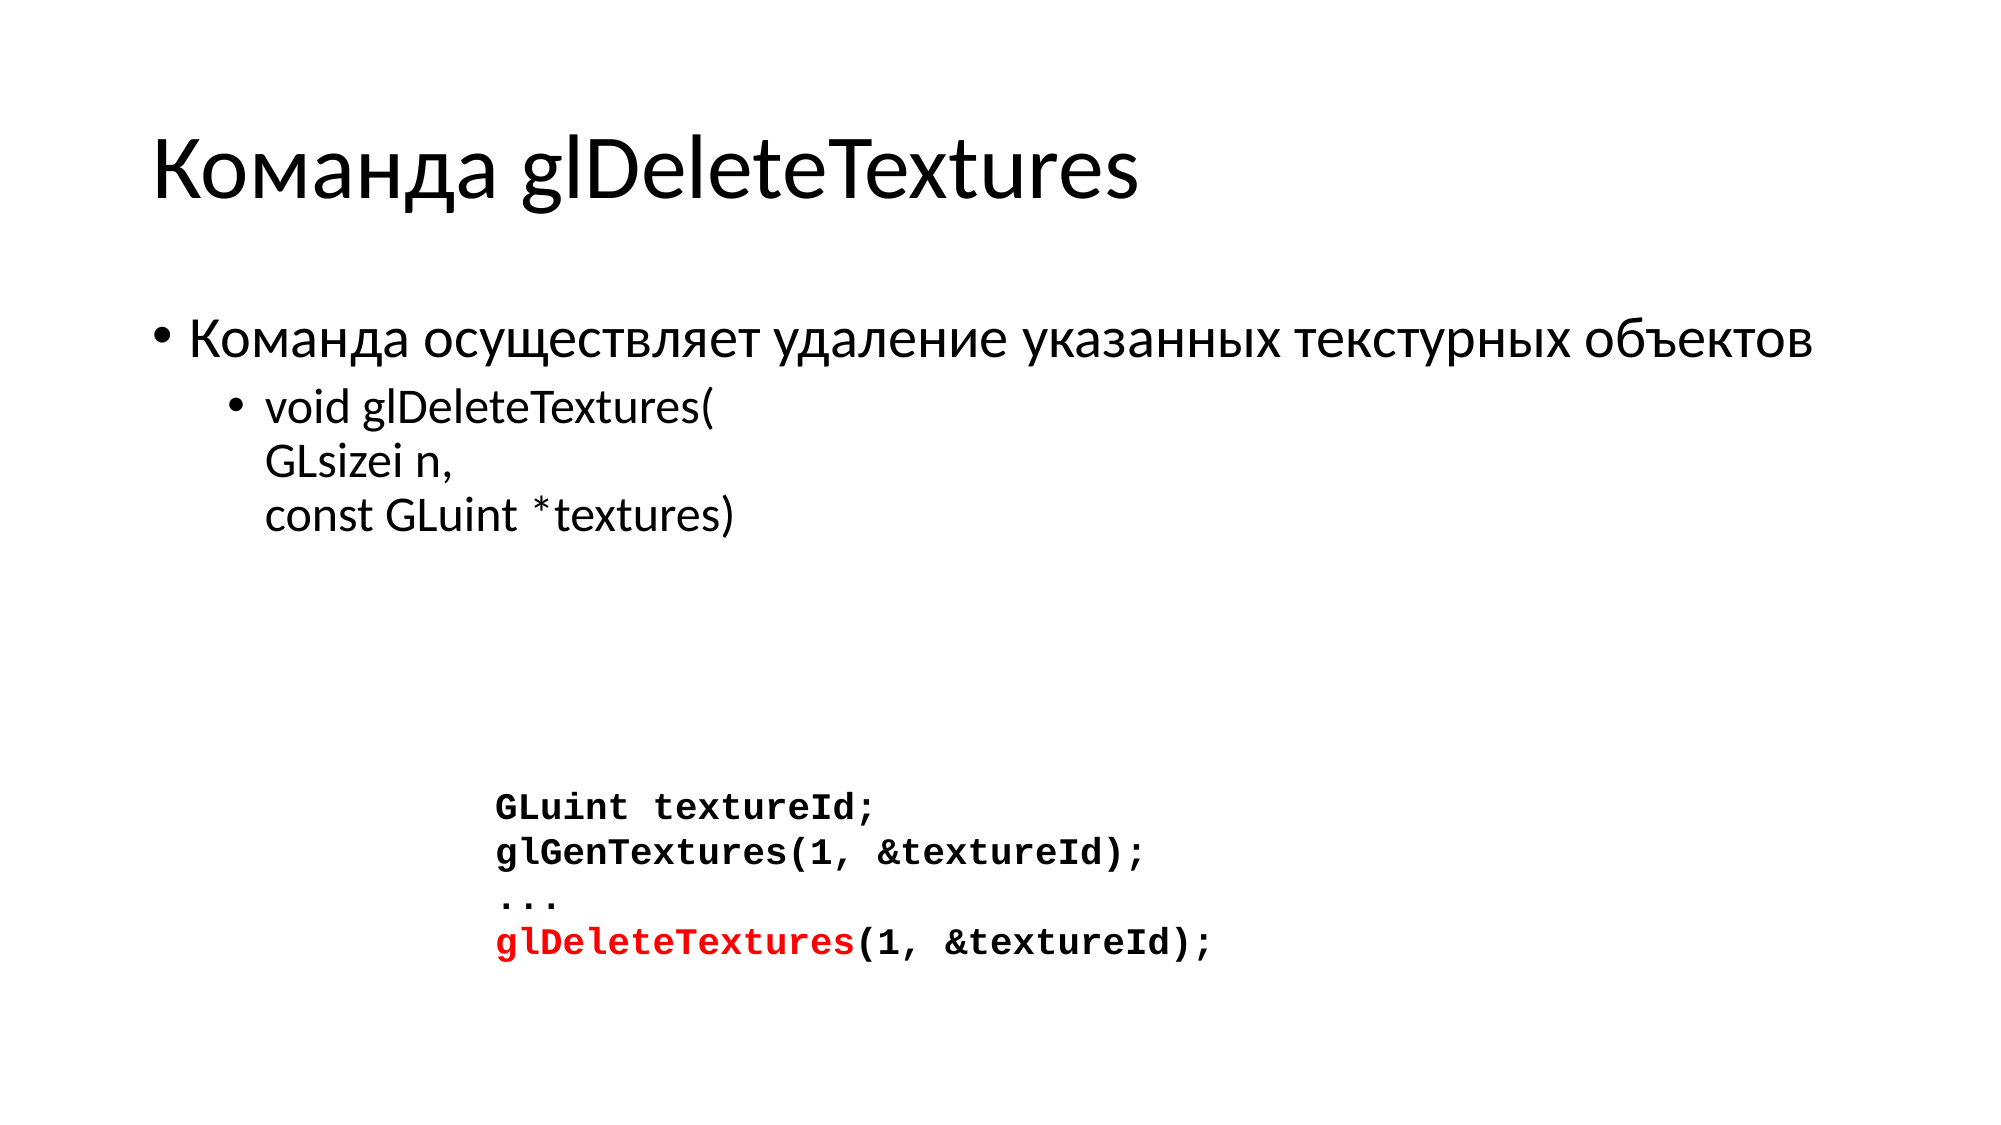

# Команда glDeleteTextures
Команда осуществляет удаление указанных текстурных объектов
void glDeleteTextures(
GLsizei n,
const GLuint *textures)

GLuint textureId;
glGenTextures(1, &textureId);
...
glDeleteTextures(1, &textureId);